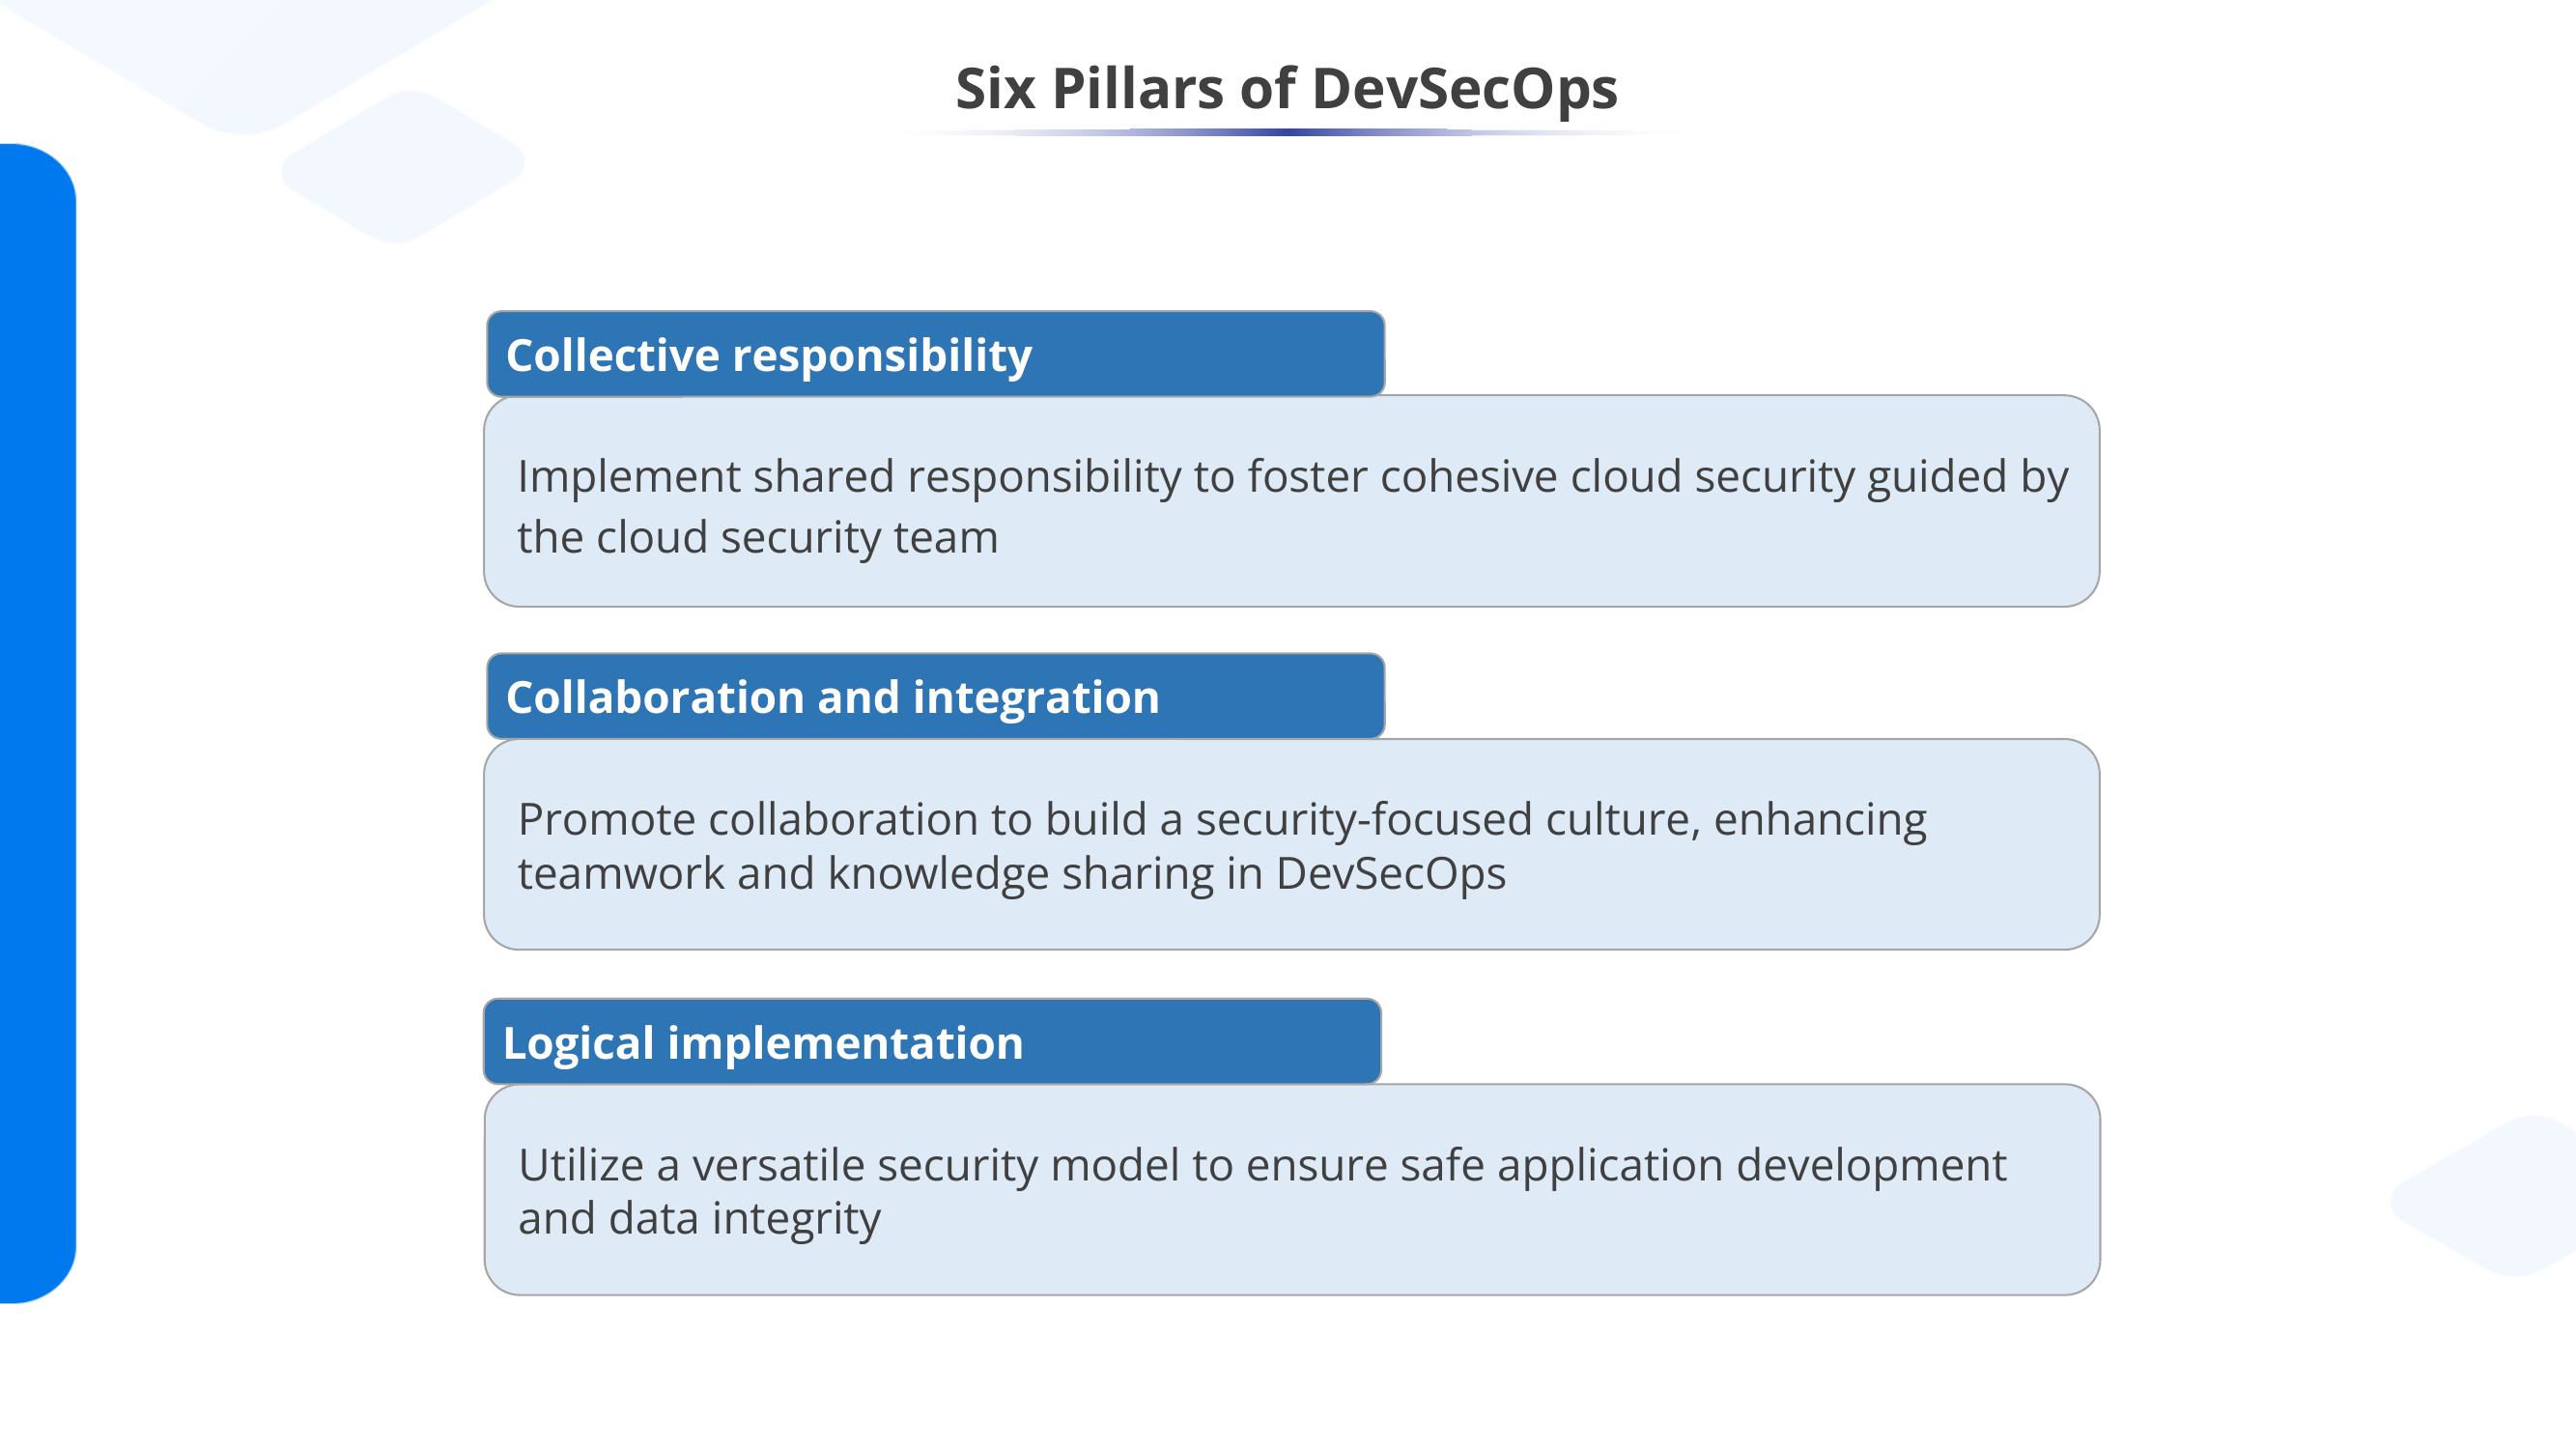

# Six Pillars of DevSecOps

Collective responsibility
Implement shared responsibility to foster cohesive cloud security guided by the cloud security team
Collaboration and integration
  Promote collaboration to build a security-focused culture, enhancing
  teamwork and knowledge sharing in DevSecOps
Logical implementation
  Utilize a versatile security model to ensure safe application development
  and data integrity